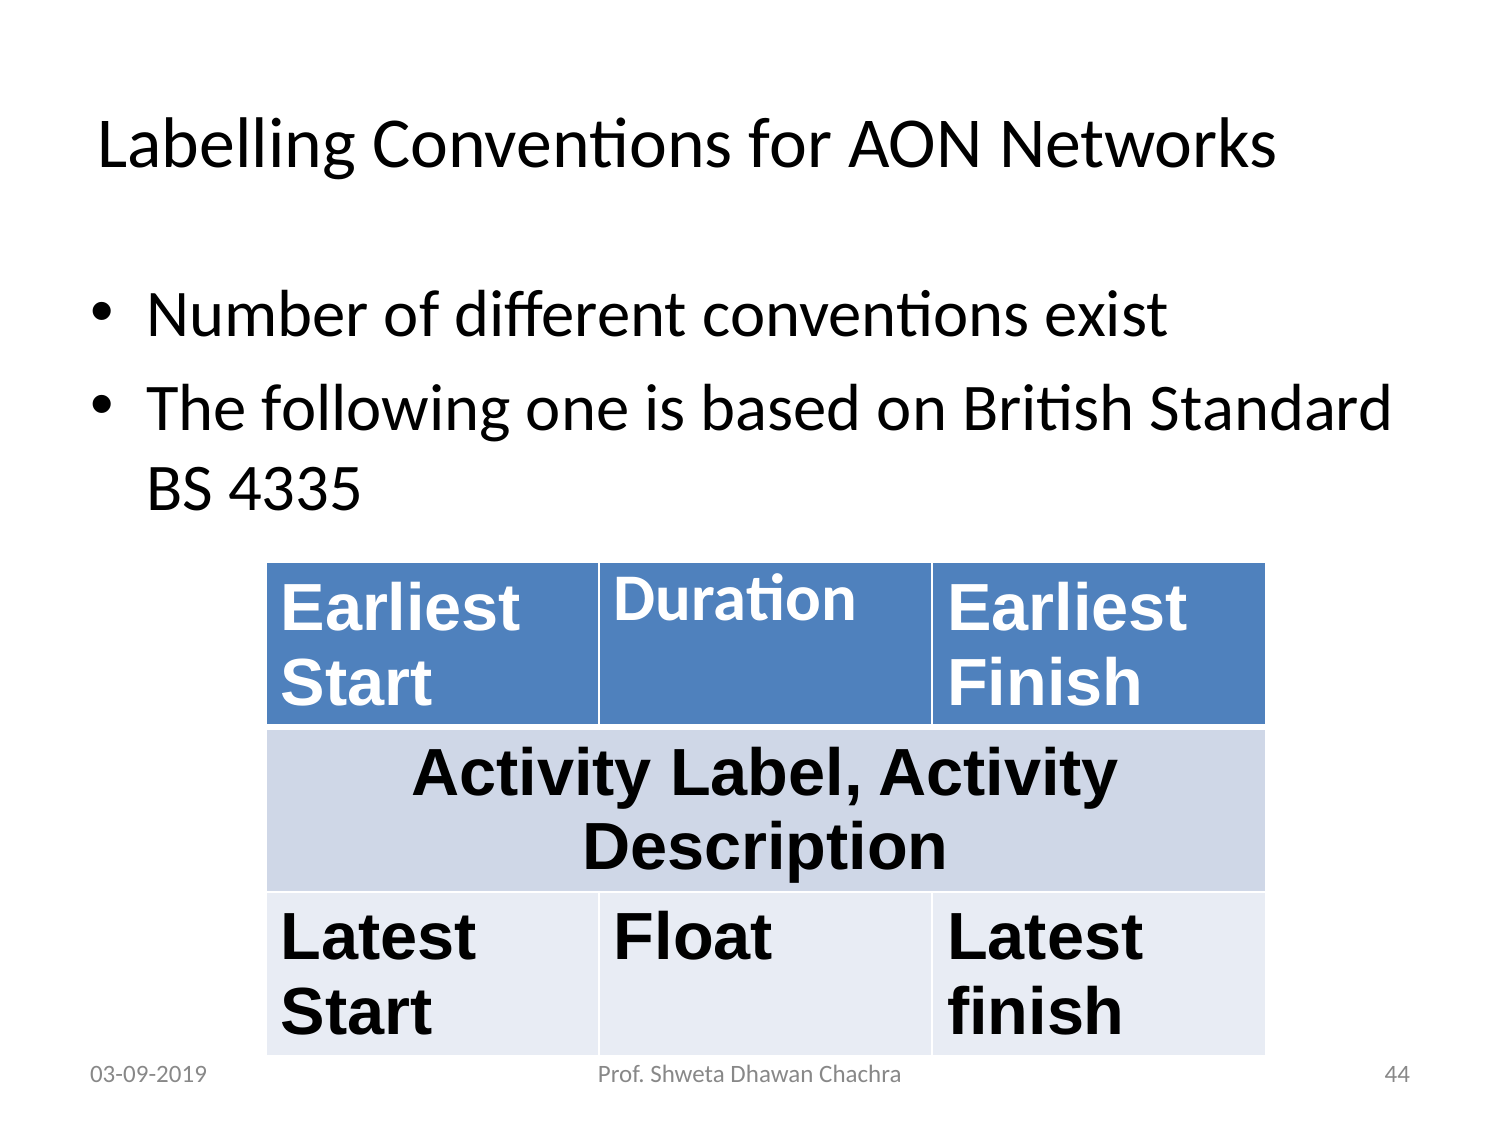

# Labelling Conventions for AON Networks
Number of different conventions exist
The following one is based on British Standard BS 4335

| Earliest Start | Duration | Earliest Finish |
| --- | --- | --- |
| Activity Label, Activity Description |  |  |
| Latest Start | Float | Latest finish |
03-09-2019
Prof. Shweta Dhawan Chachra
44